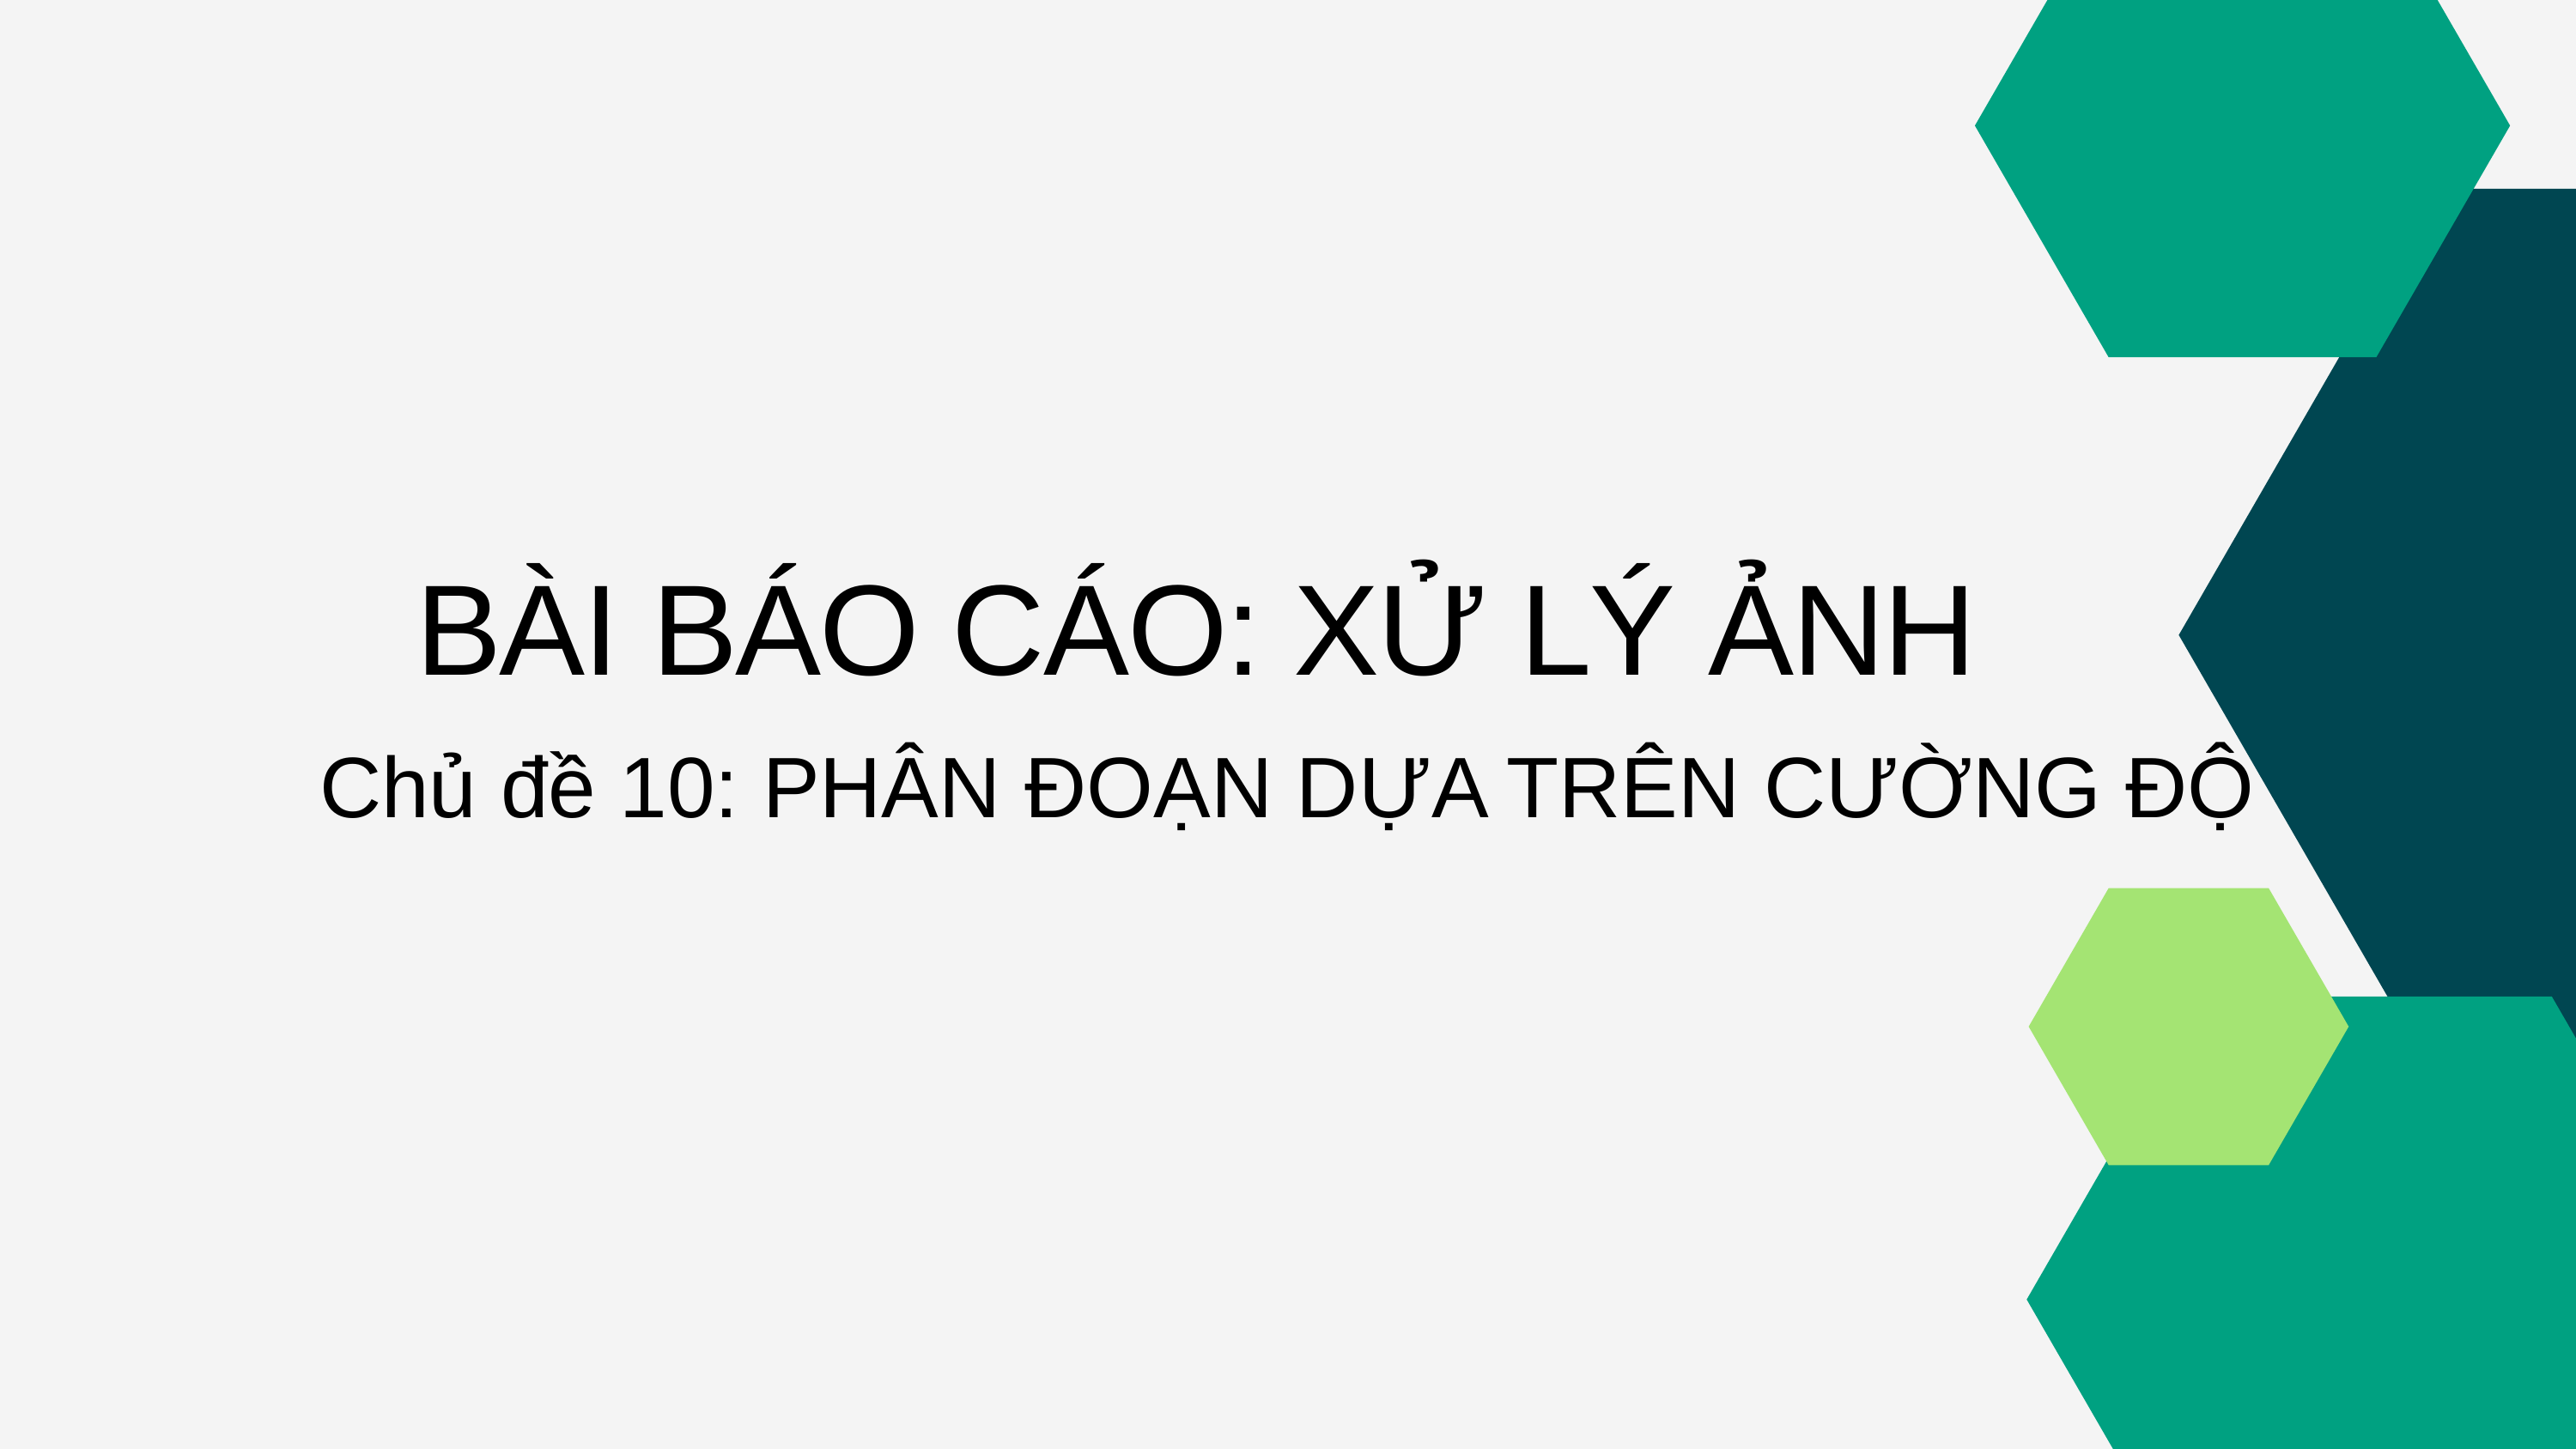

BÀI BÁO CÁO: XỬ LÝ ẢNH

Chủ đề 10: PHÂN ĐOẠN DỰA TRÊN CƯỜNG ĐỘ